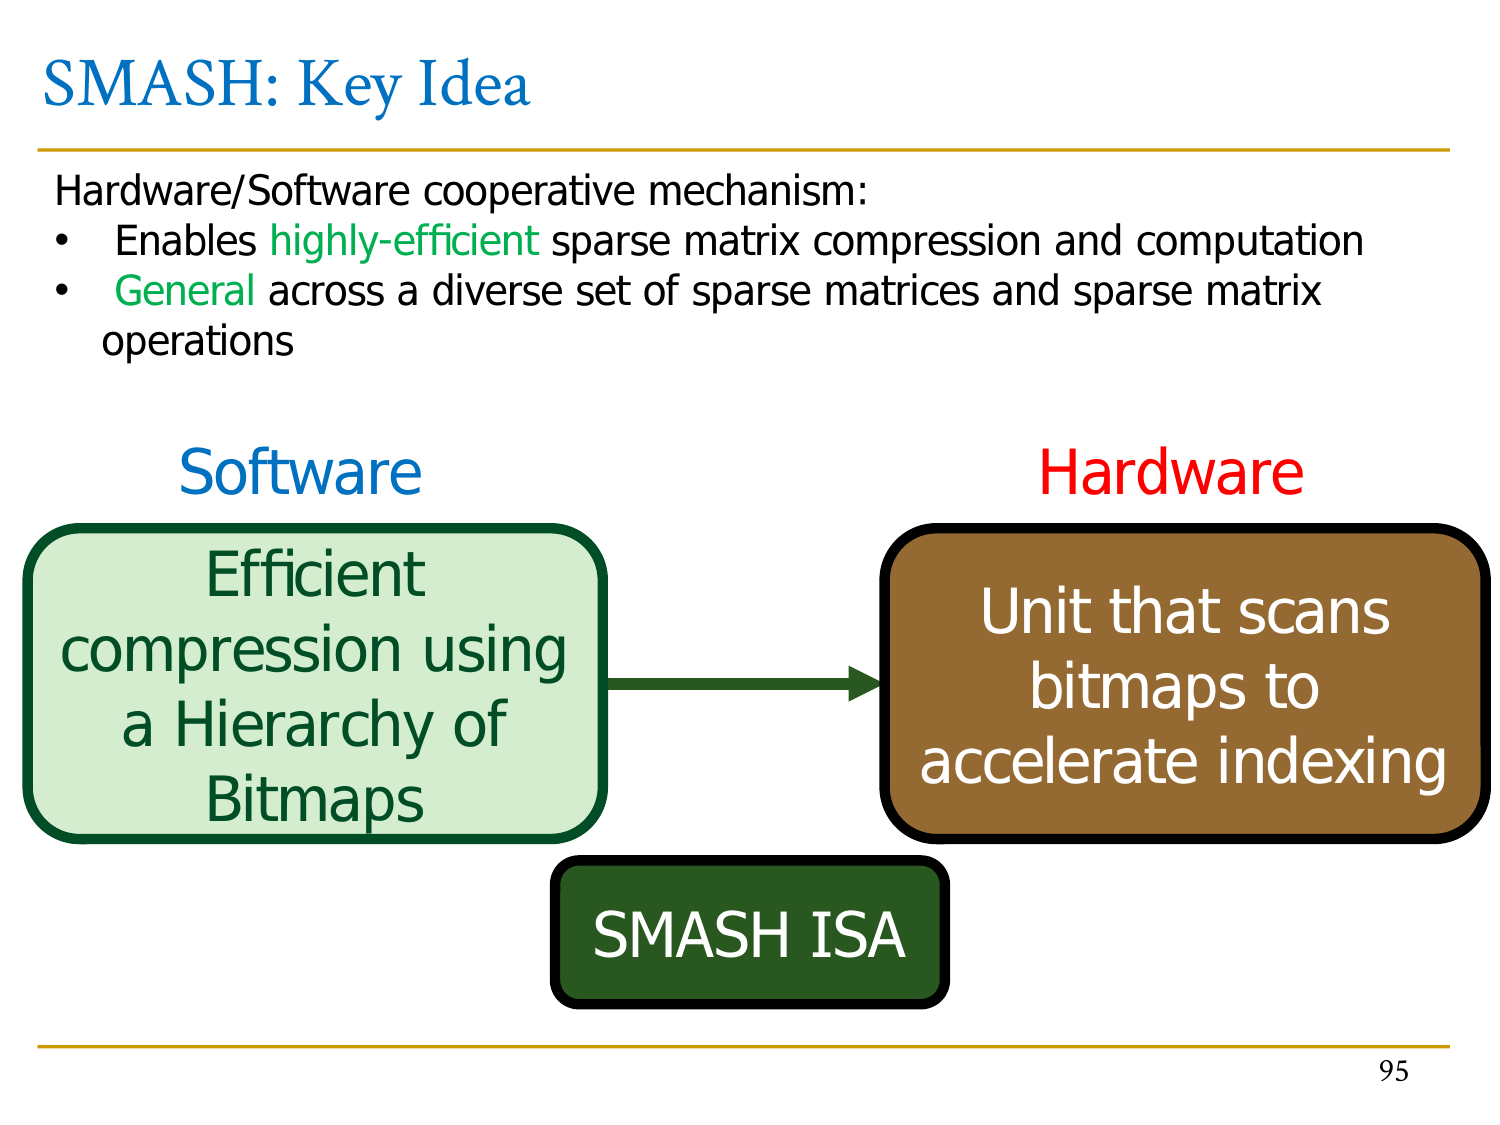

# SMASH: Key Idea
Hardware/Software cooperative mechanism:
 Enables highly-efficient sparse matrix compression and computation
 General across a diverse set of sparse matrices and sparse matrix operations
Software
Hardware
Efficient compression using a Hierarchy of Bitmaps
Unit that scans bitmaps to  accelerate indexing
SMASH ISA
95